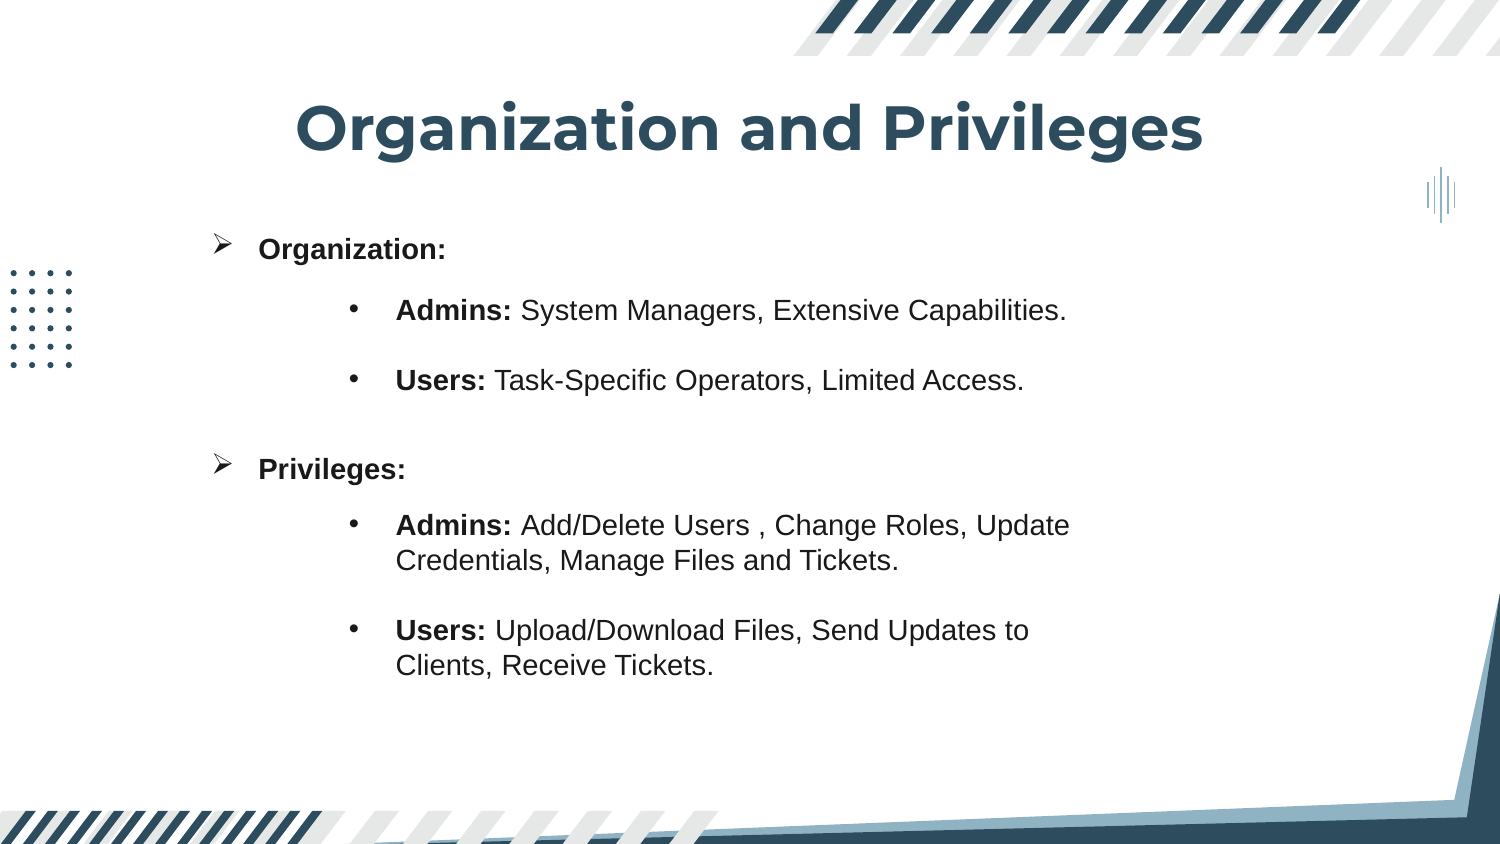

# Organization and Privileges
Organization:

Admins: System Managers, Extensive Capabilities.

Users: Task-Specific Operators, Limited Access.

Privileges:

Admins: Add/Delete Users , Change Roles, Update Credentials, Manage Files and Tickets.

Users: Upload/Download Files, Send Updates to Clients, Receive Tickets.